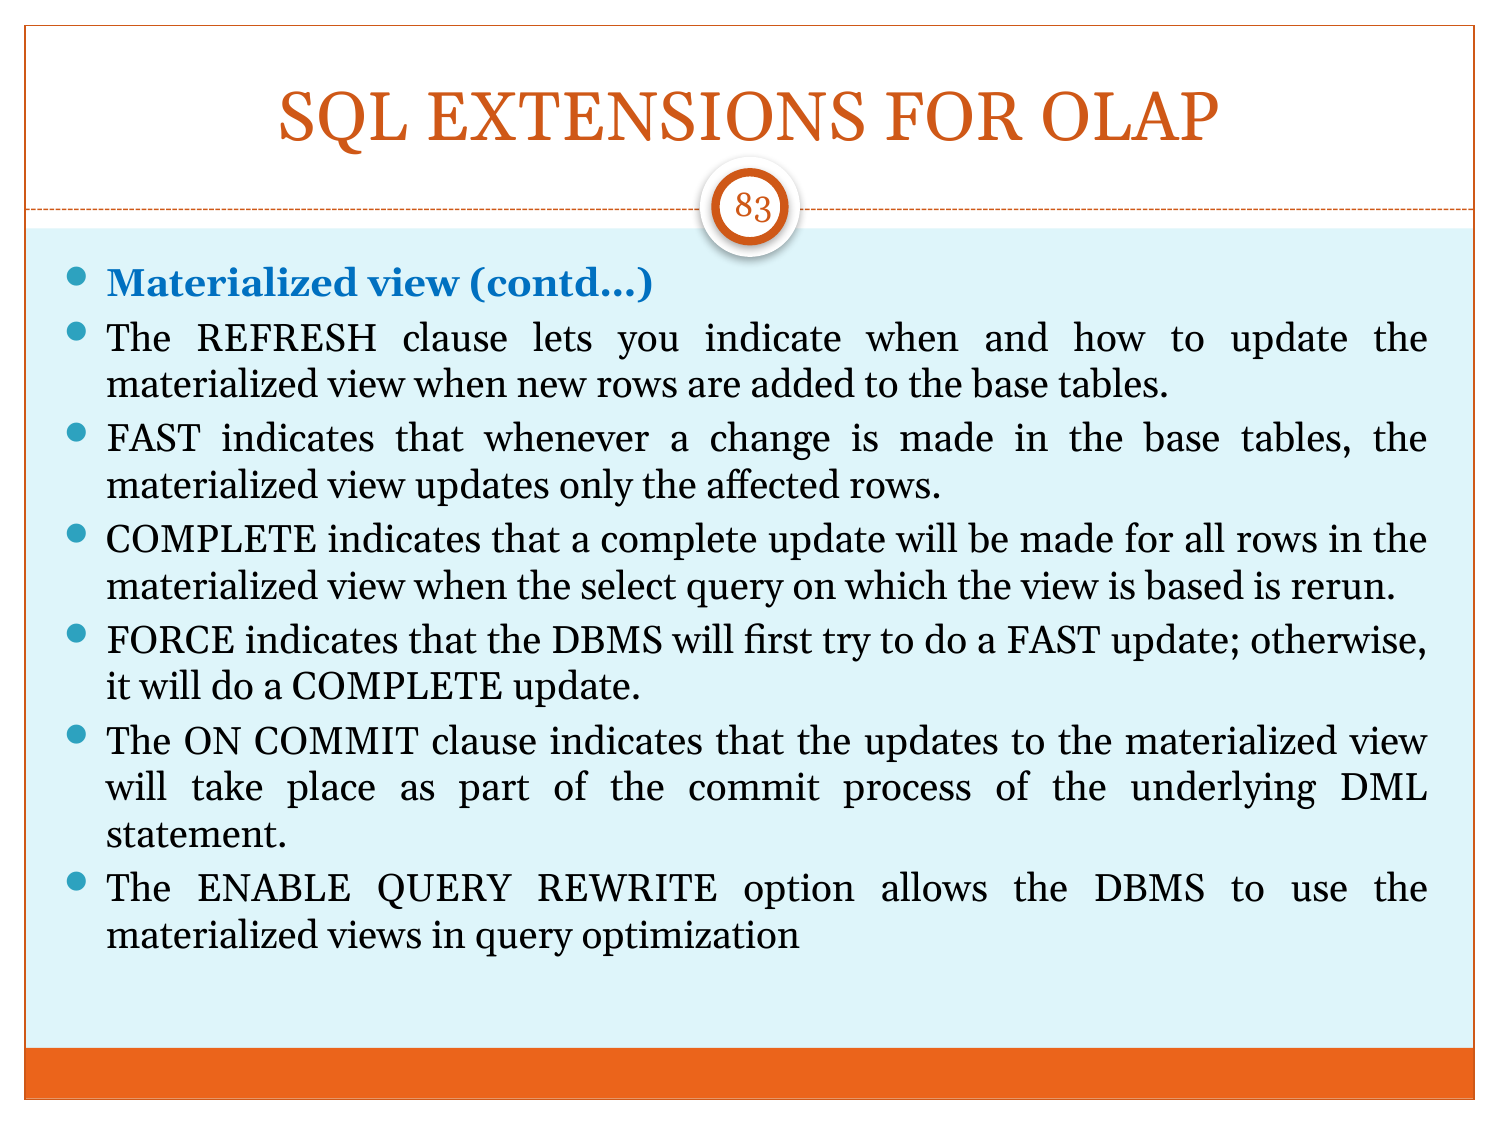

# SQL EXTENSIONS FOR OLAP
83
Materialized view (contd…)
The REFRESH clause lets you indicate when and how to update the materialized view when new rows are added to the base tables.
FAST indicates that whenever a change is made in the base tables, the materialized view updates only the affected rows.
COMPLETE indicates that a complete update will be made for all rows in the materialized view when the select query on which the view is based is rerun.
FORCE indicates that the DBMS will first try to do a FAST update; otherwise, it will do a COMPLETE update.
The ON COMMIT clause indicates that the updates to the materialized view will take place as part of the commit process of the underlying DML statement.
The ENABLE QUERY REWRITE option allows the DBMS to use the materialized views in query optimization